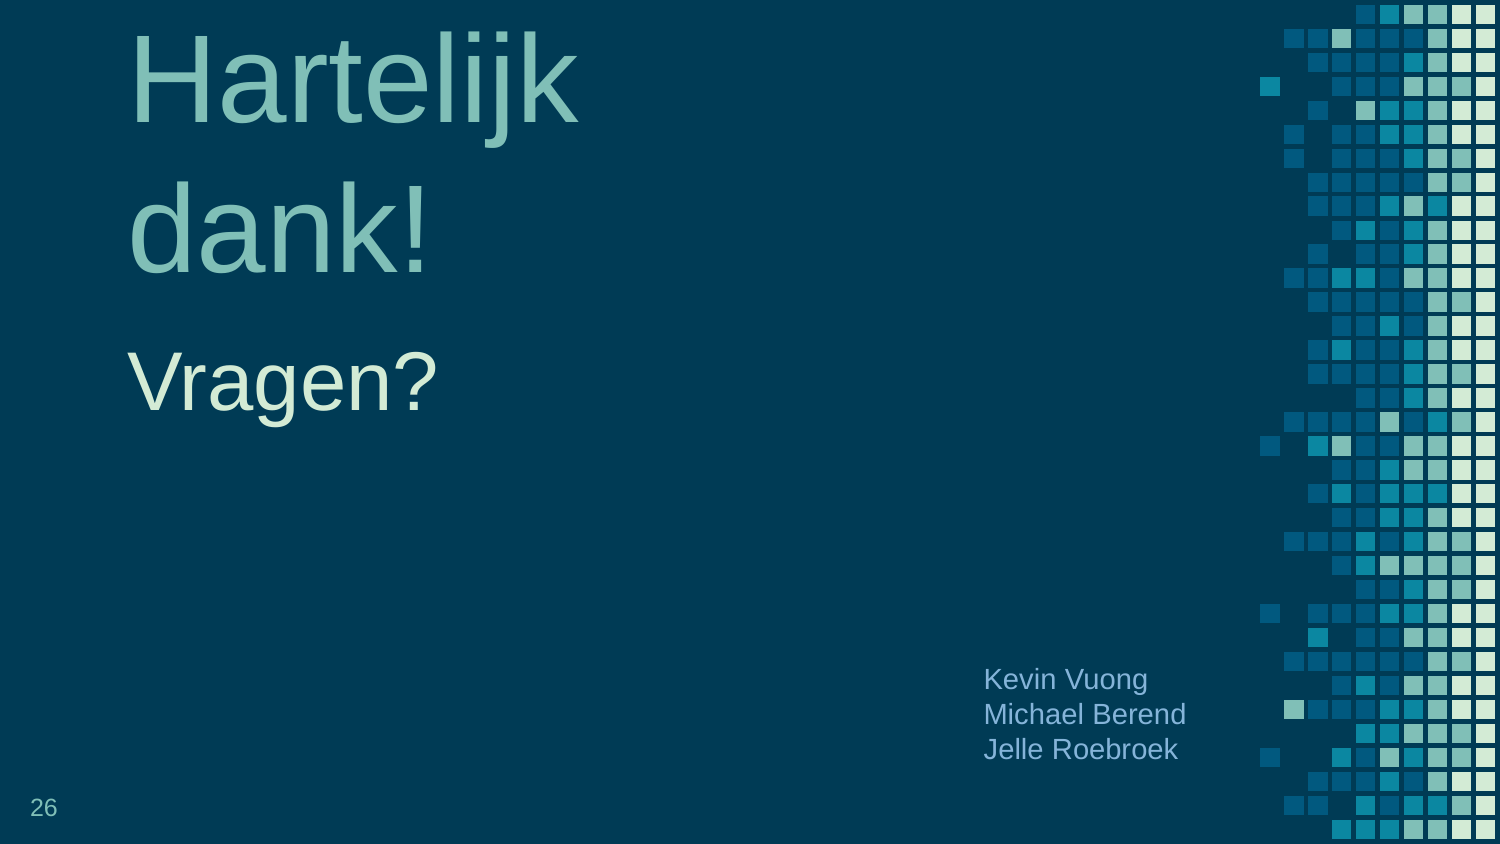

Hartelijk dank!
Vragen?
Kevin Vuong
Michael Berend
Jelle Roebroek
26